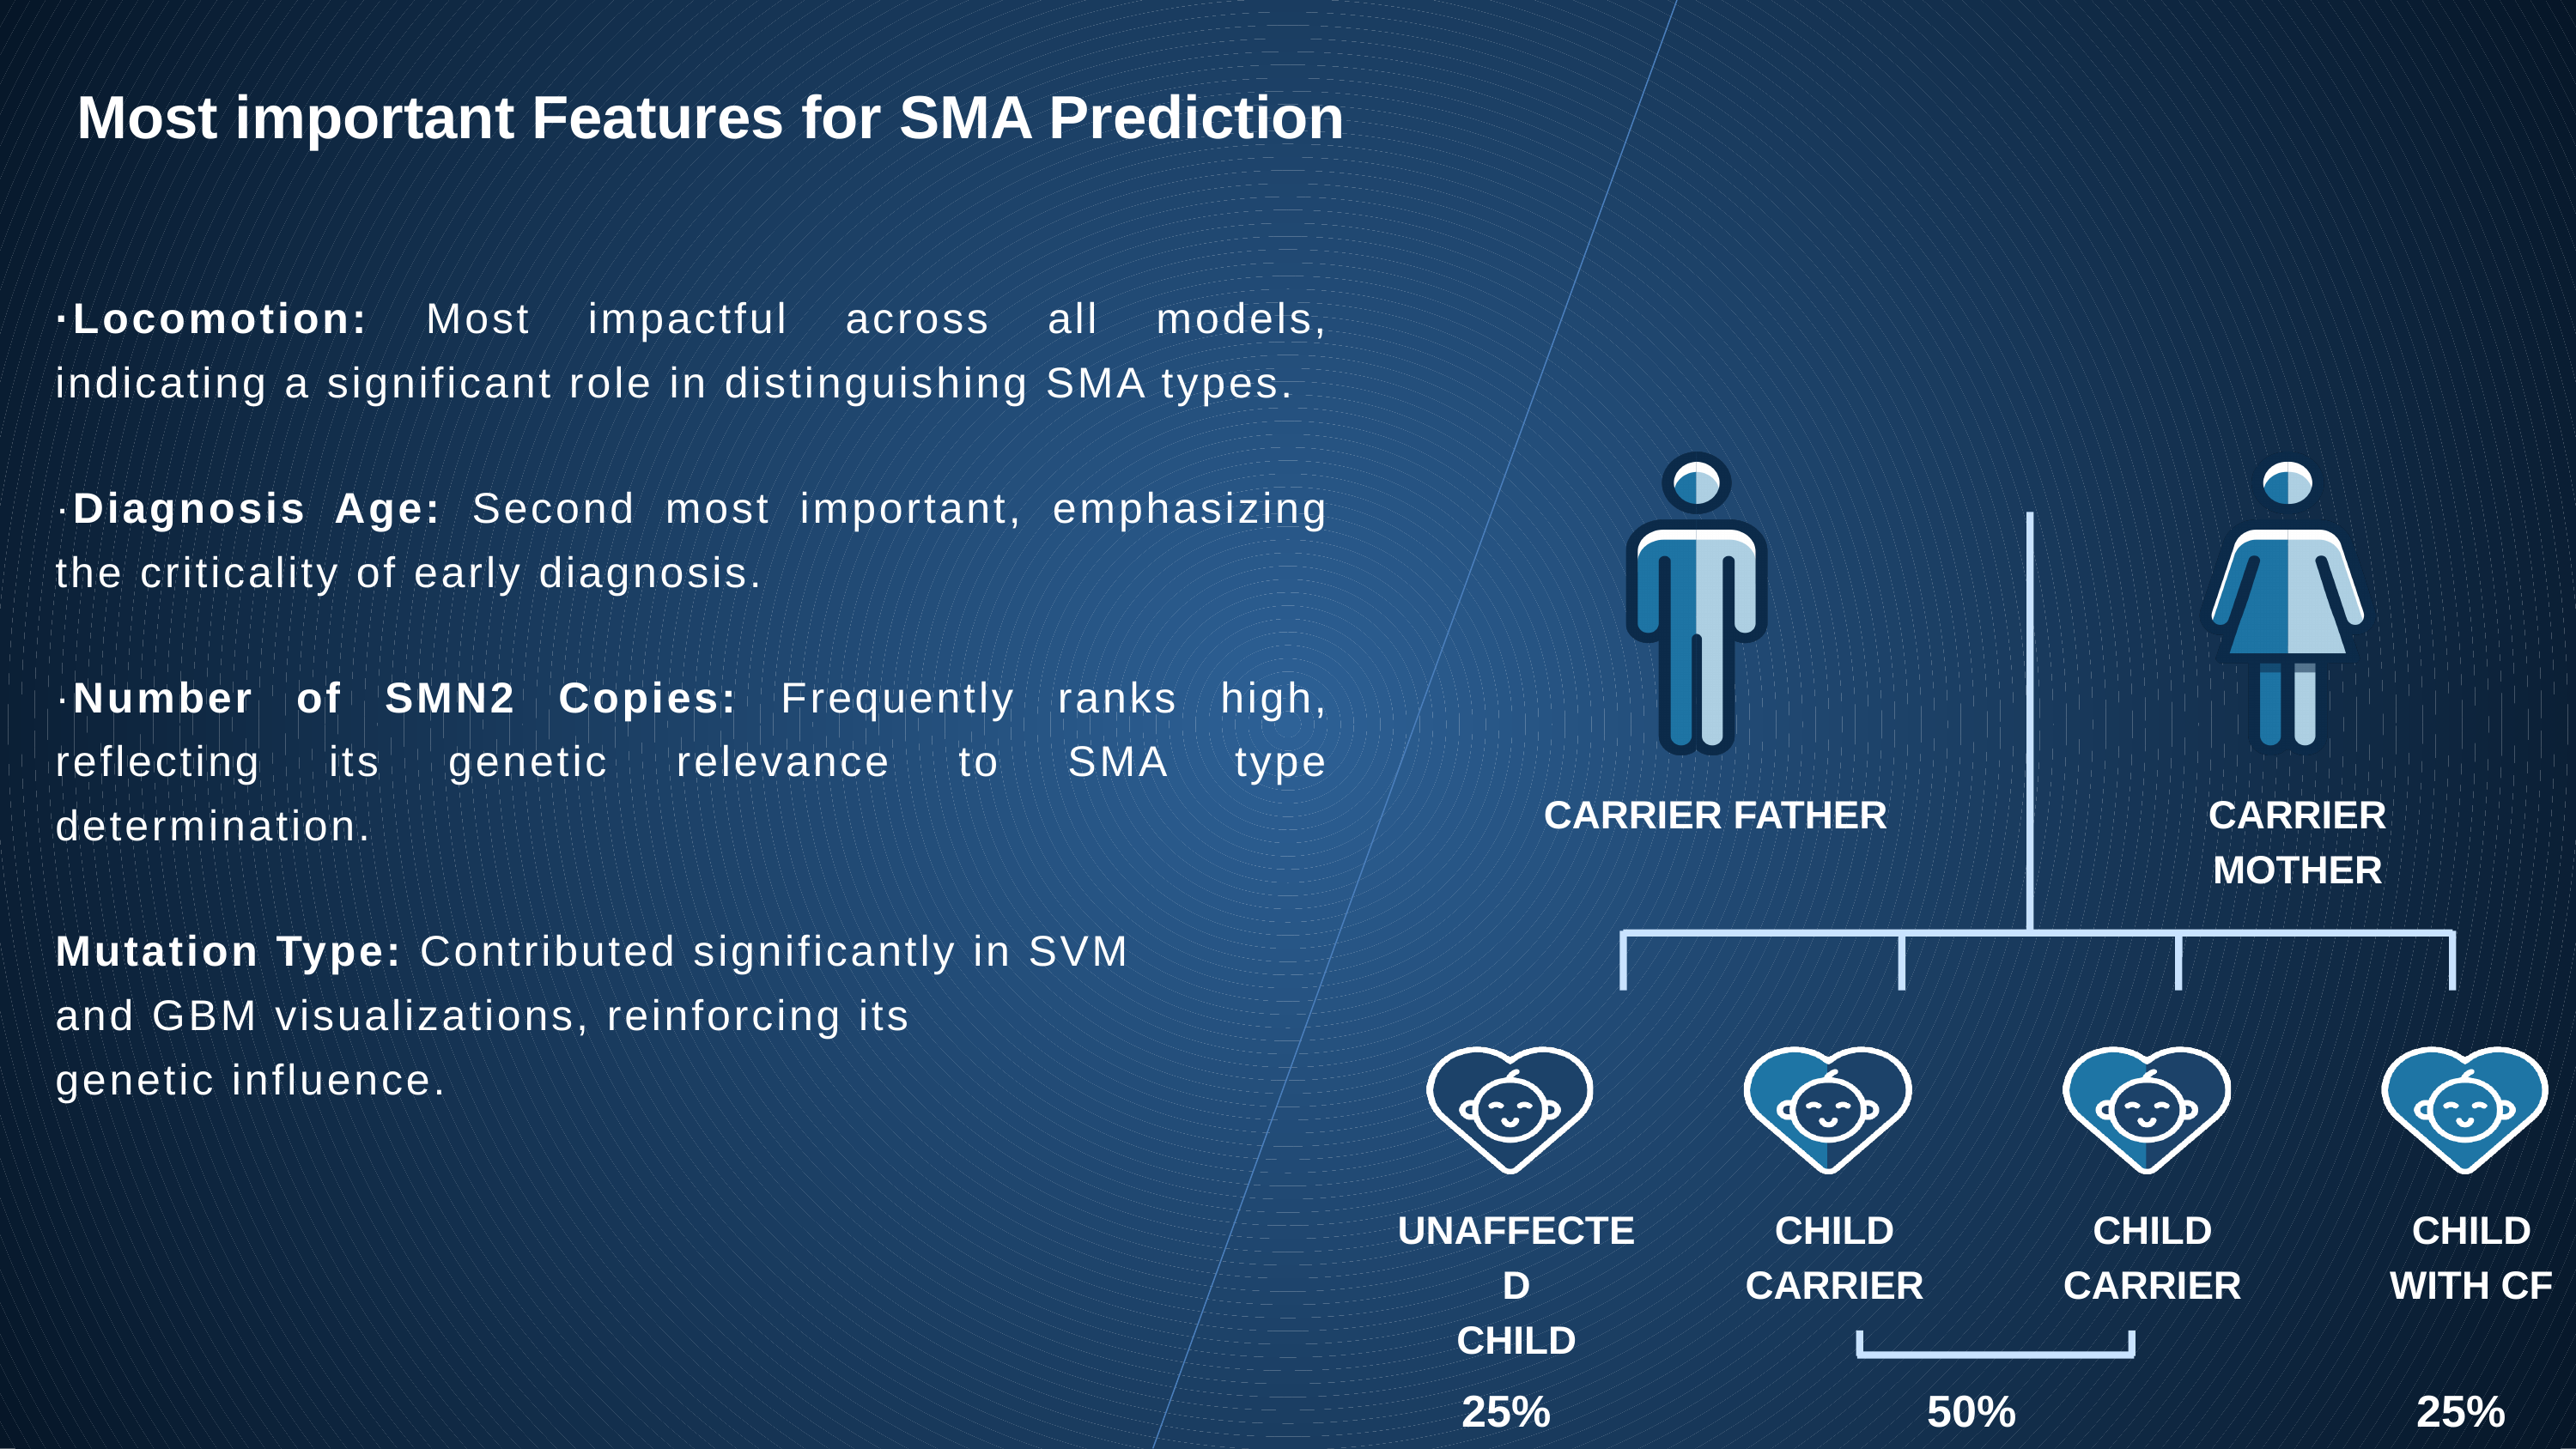

Most important Features for SMA Prediction

·Locomotion: Most impactful across all models, indicating a significant role in distinguishing SMA types.

·Diagnosis Age: Second most important, emphasizing the criticality of early diagnosis.

·Number of SMN2 Copies: Frequently ranks high, reflecting its genetic relevance to SMA type determination.

Mutation Type: Contributed significantly in SVM
and GBM visualizations, reinforcing its
genetic influence.

CARRIER FATHER
CARRIER MOTHER

UNAFFECTED
CHILD
CHILD
CARRIER
CHILD
CARRIER
CHILD
WITH CF

25%
50%
25%